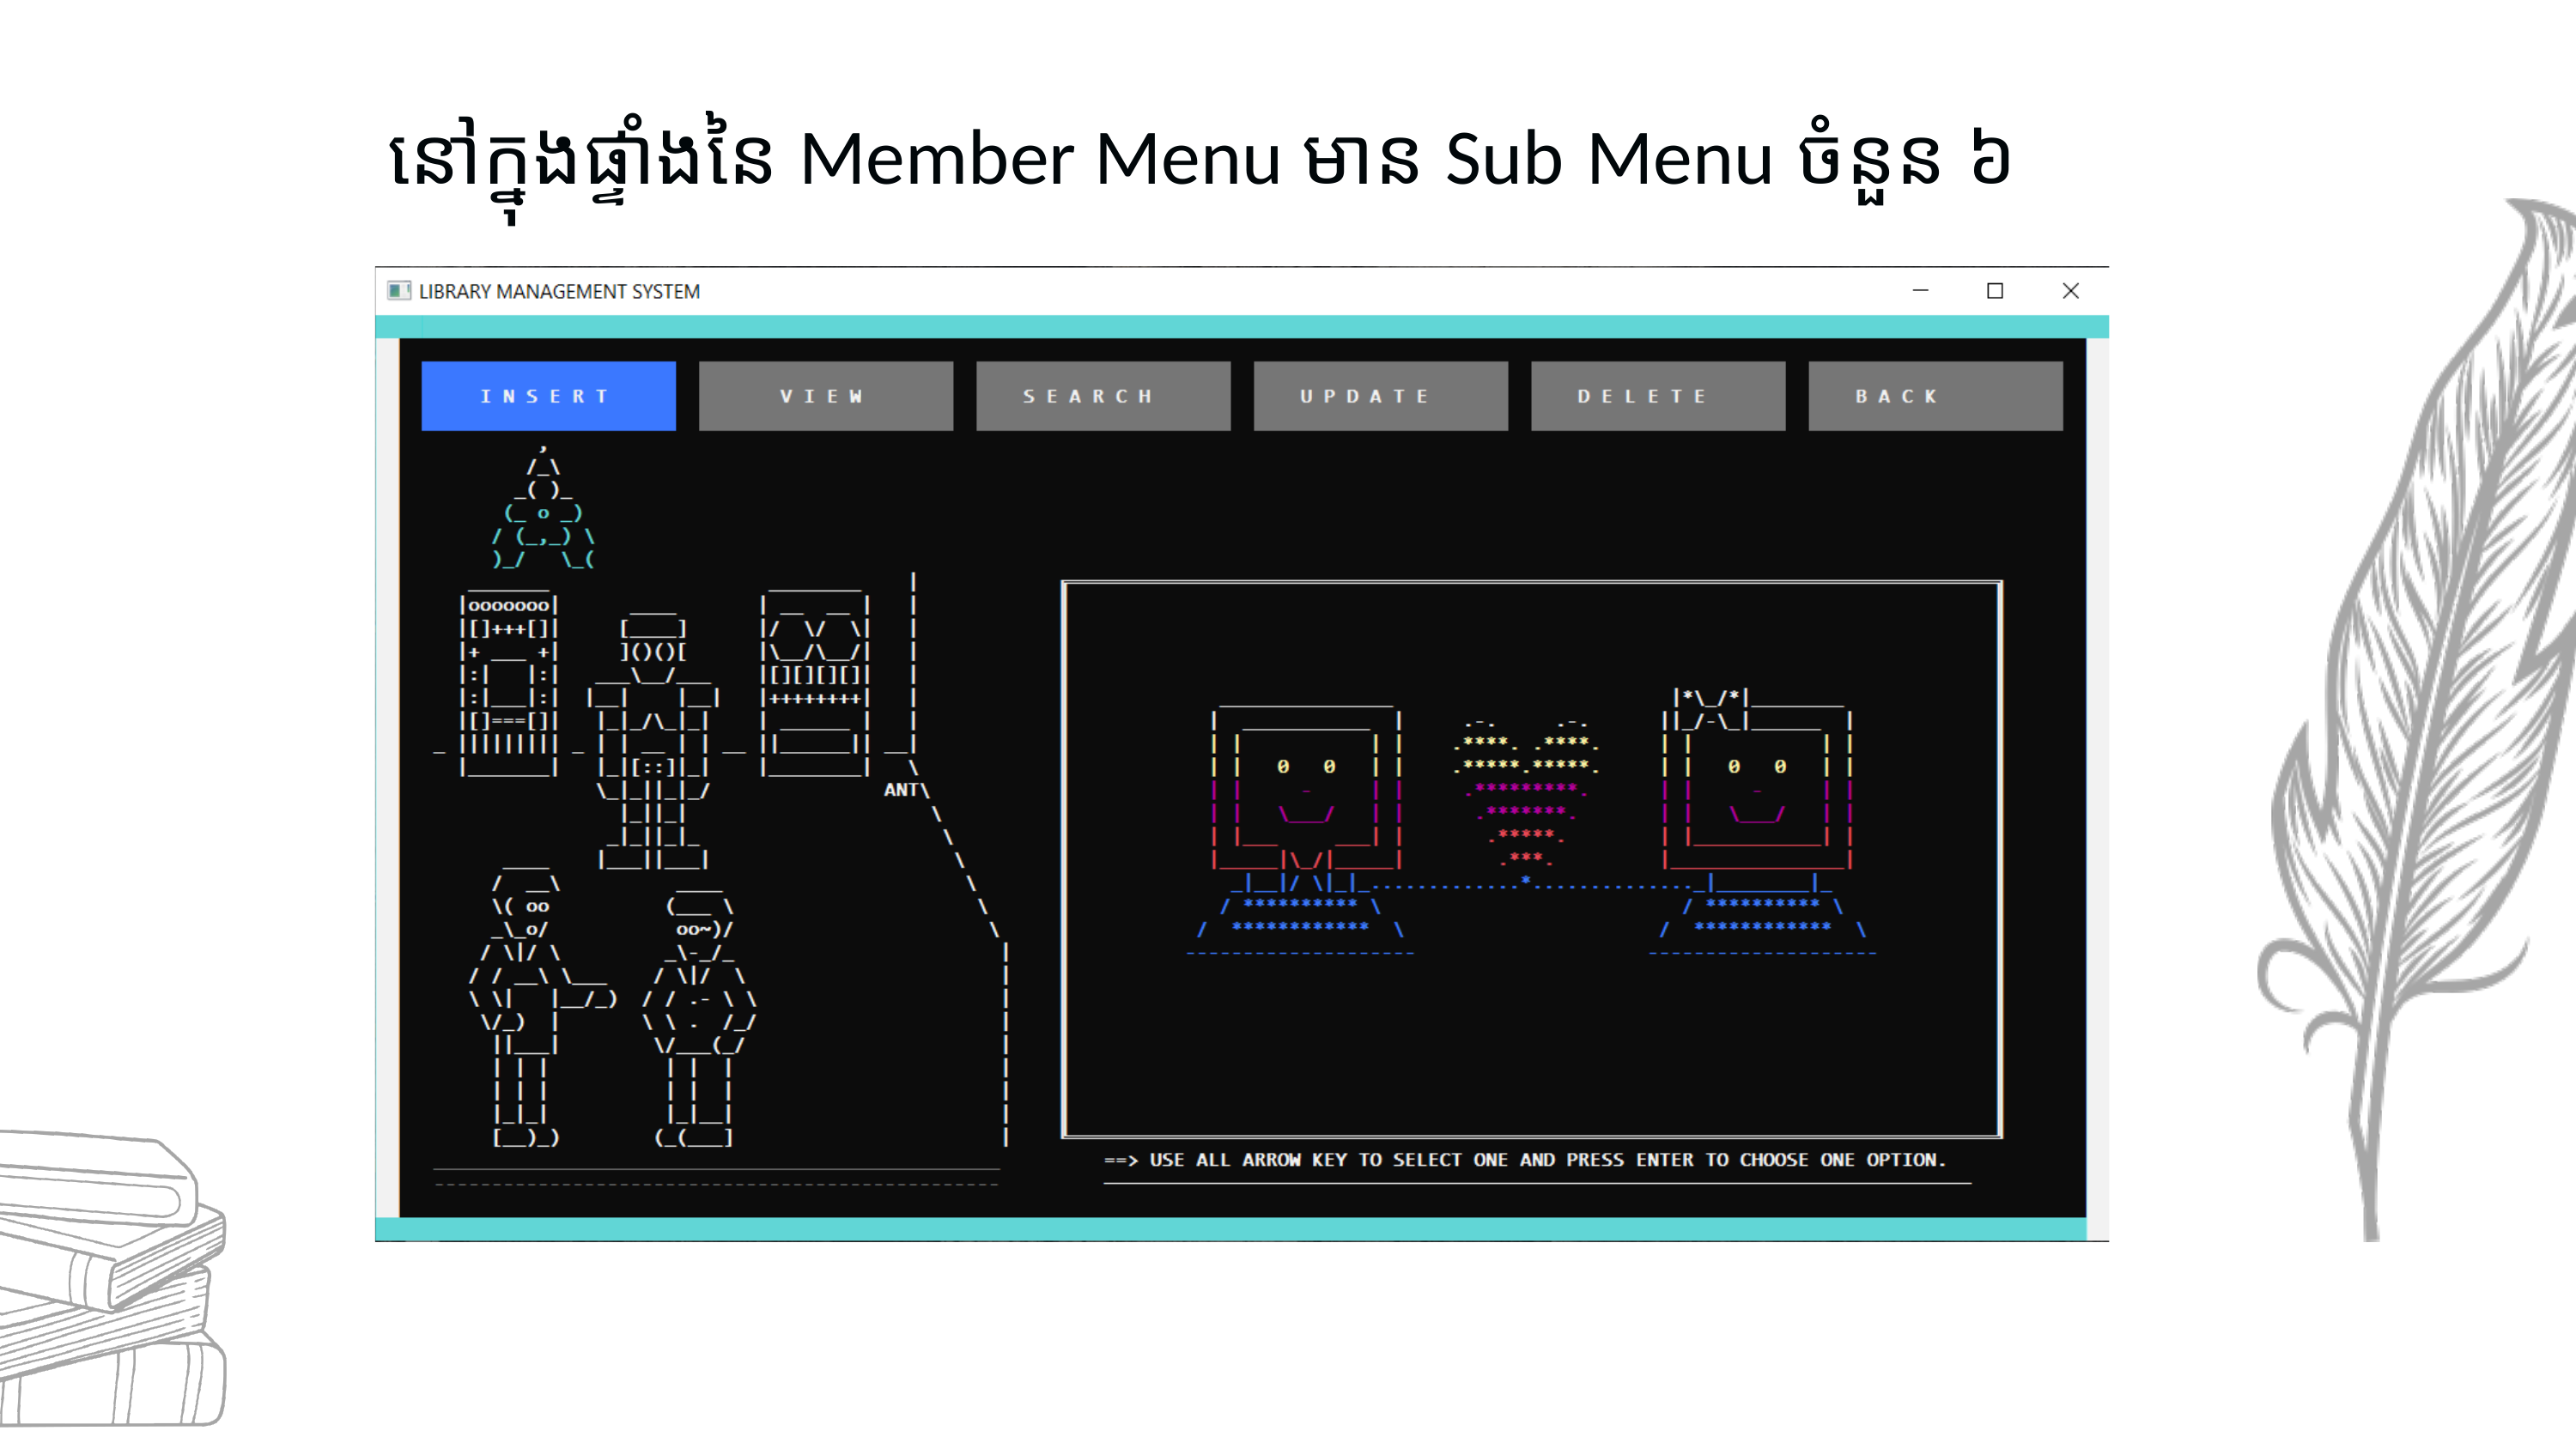

នៅក្នុងផ្ទាំងនៃ Member Menu មាន Sub Menu ចំនួន ៦